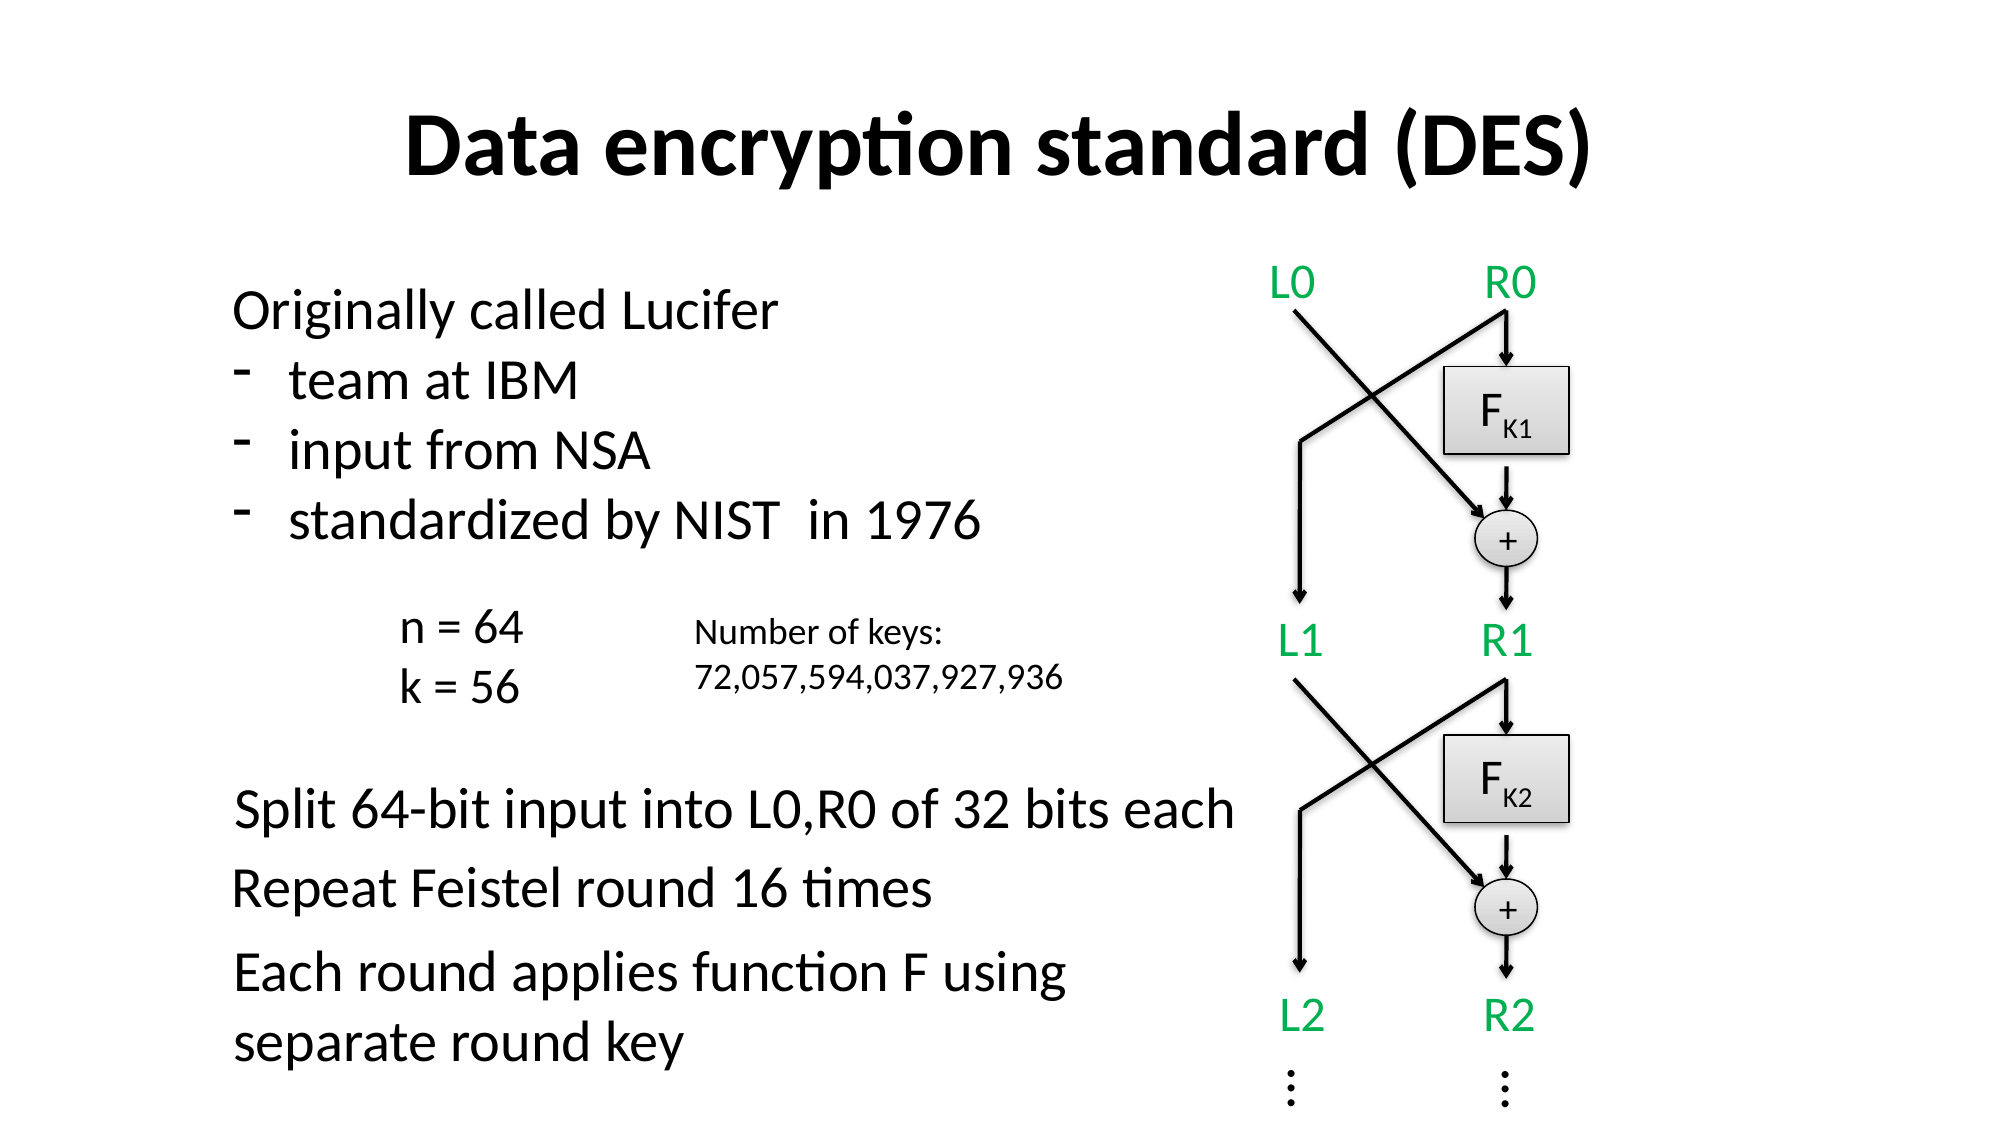

# Data encryption standard (DES)
L0               R0
Originally called Lucifer
team at IBM
input from NSA
standardized by NIST  in 1976
FK1
+
n = 64
k = 56
Number of keys:
72,057,594,037,927,936
L1              R1
FK2
Split 64-bit input into L0,R0 of 32 bits each
Repeat Feistel round 16 times
+
Each round applies function F using
separate round key
L2              R2
…
…